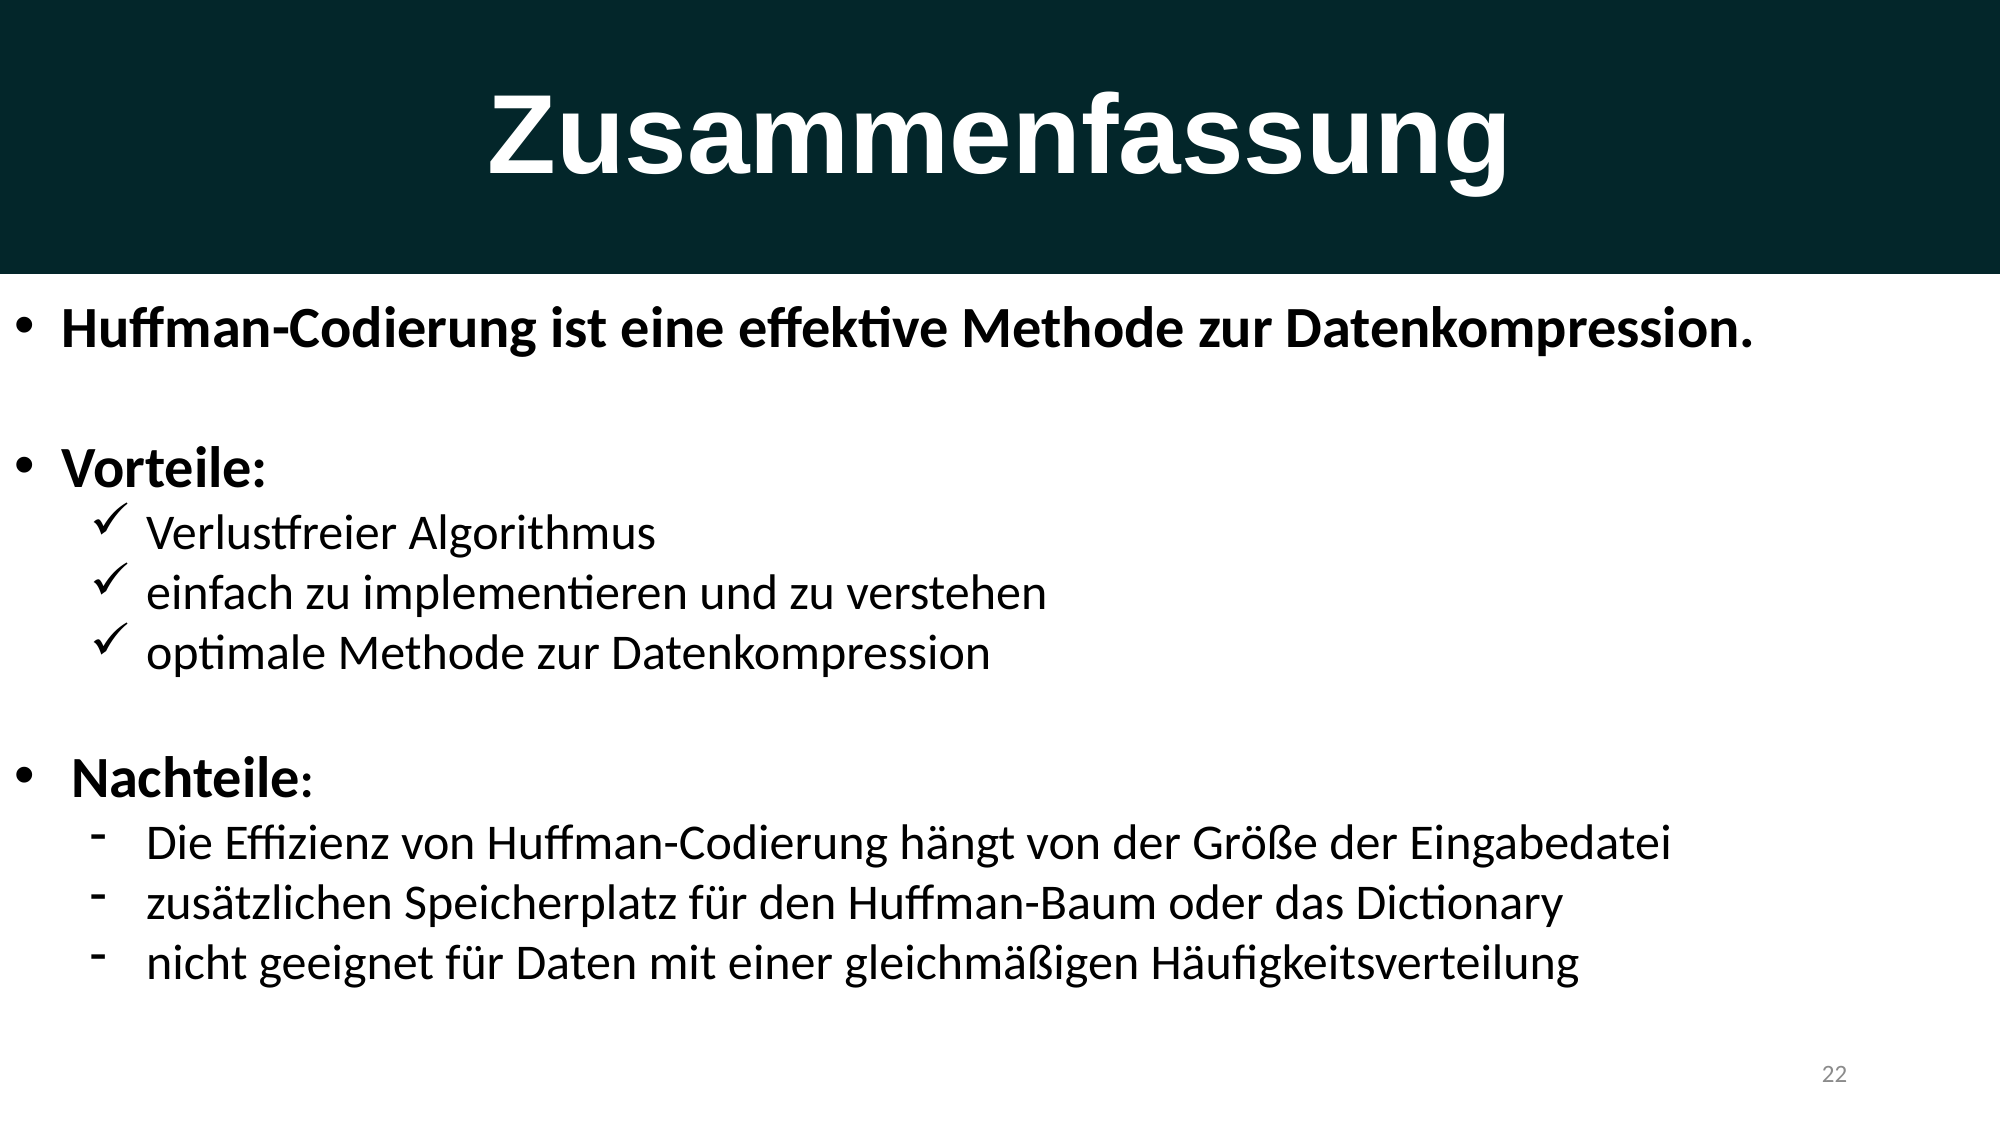

# Zusammenfassung
Huffman-Codierung ist eine effektive Methode zur Datenkompression.

Vorteile:
Verlustfreier Algorithmus
einfach zu implementieren und zu verstehen
optimale Methode zur Datenkompression
Nachteile:
Die Effizienz von Huffman-Codierung hängt von der Größe der Eingabedatei
zusätzlichen Speicherplatz für den Huffman-Baum oder das Dictionary
nicht geeignet für Daten mit einer gleichmäßigen Häufigkeitsverteilung

22